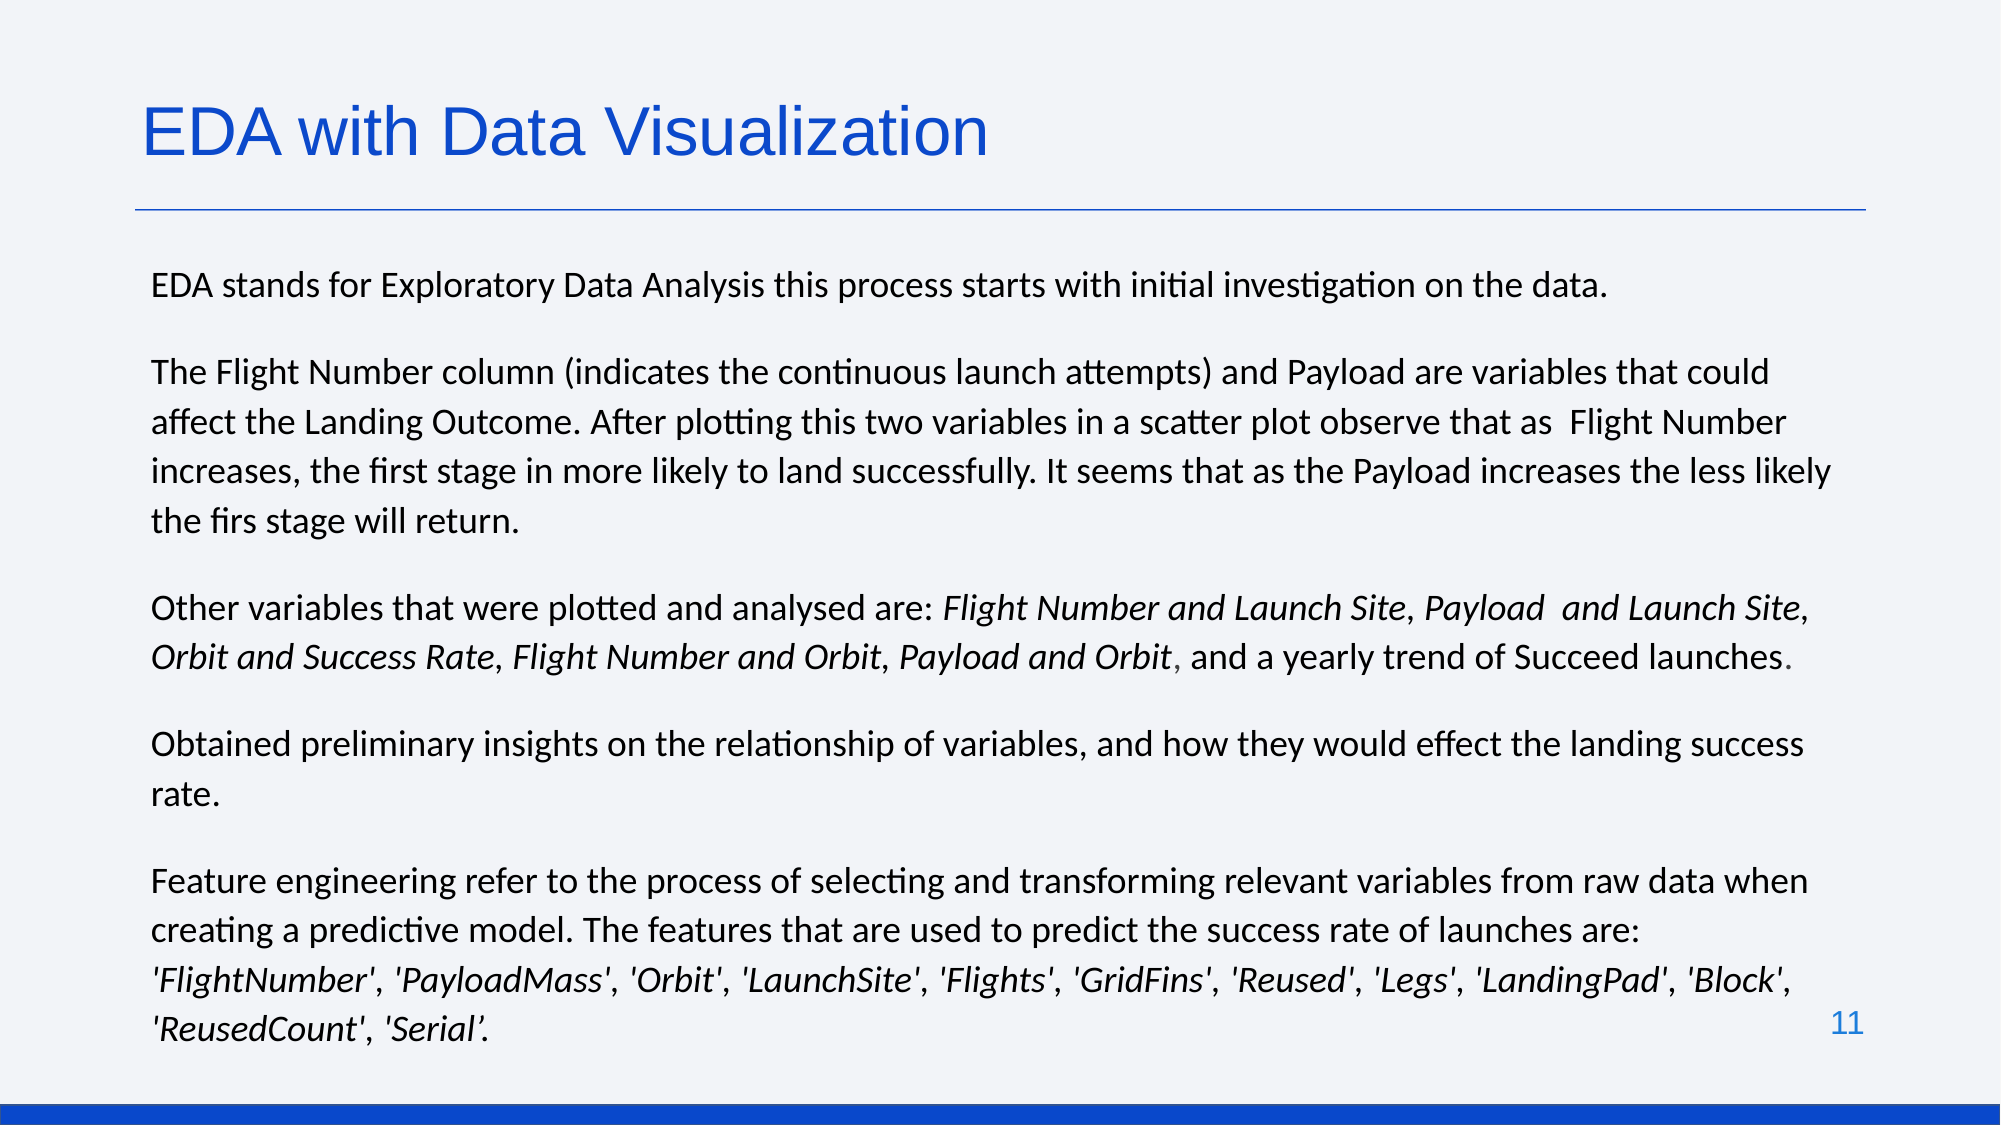

EDA with Data Visualization
EDA stands for Exploratory Data Analysis this process starts with initial investigation on the data.
The Flight Number column (indicates the continuous launch attempts) and Payload are variables that could affect the Landing Outcome. After plotting this two variables in a scatter plot observe that as  Flight Number increases, the first stage in more likely to land successfully. It seems that as the Payload increases the less likely the firs stage will return.
Other variables that were plotted and analysed are: Flight Number and Launch Site, Payload  and Launch Site,  Orbit and Success Rate, Flight Number and Orbit, Payload and Orbit, and a yearly trend of Succeed launches.
Obtained preliminary insights on the relationship of variables, and how they would effect the landing success rate.
Feature engineering refer to the process of selecting and transforming relevant variables from raw data when creating a predictive model. The features that are used to predict the success rate of launches are: 'FlightNumber', 'PayloadMass', 'Orbit', 'LaunchSite', 'Flights', 'GridFins', 'Reused', 'Legs', 'LandingPad', 'Block', 'ReusedCount', 'Serial’.
11